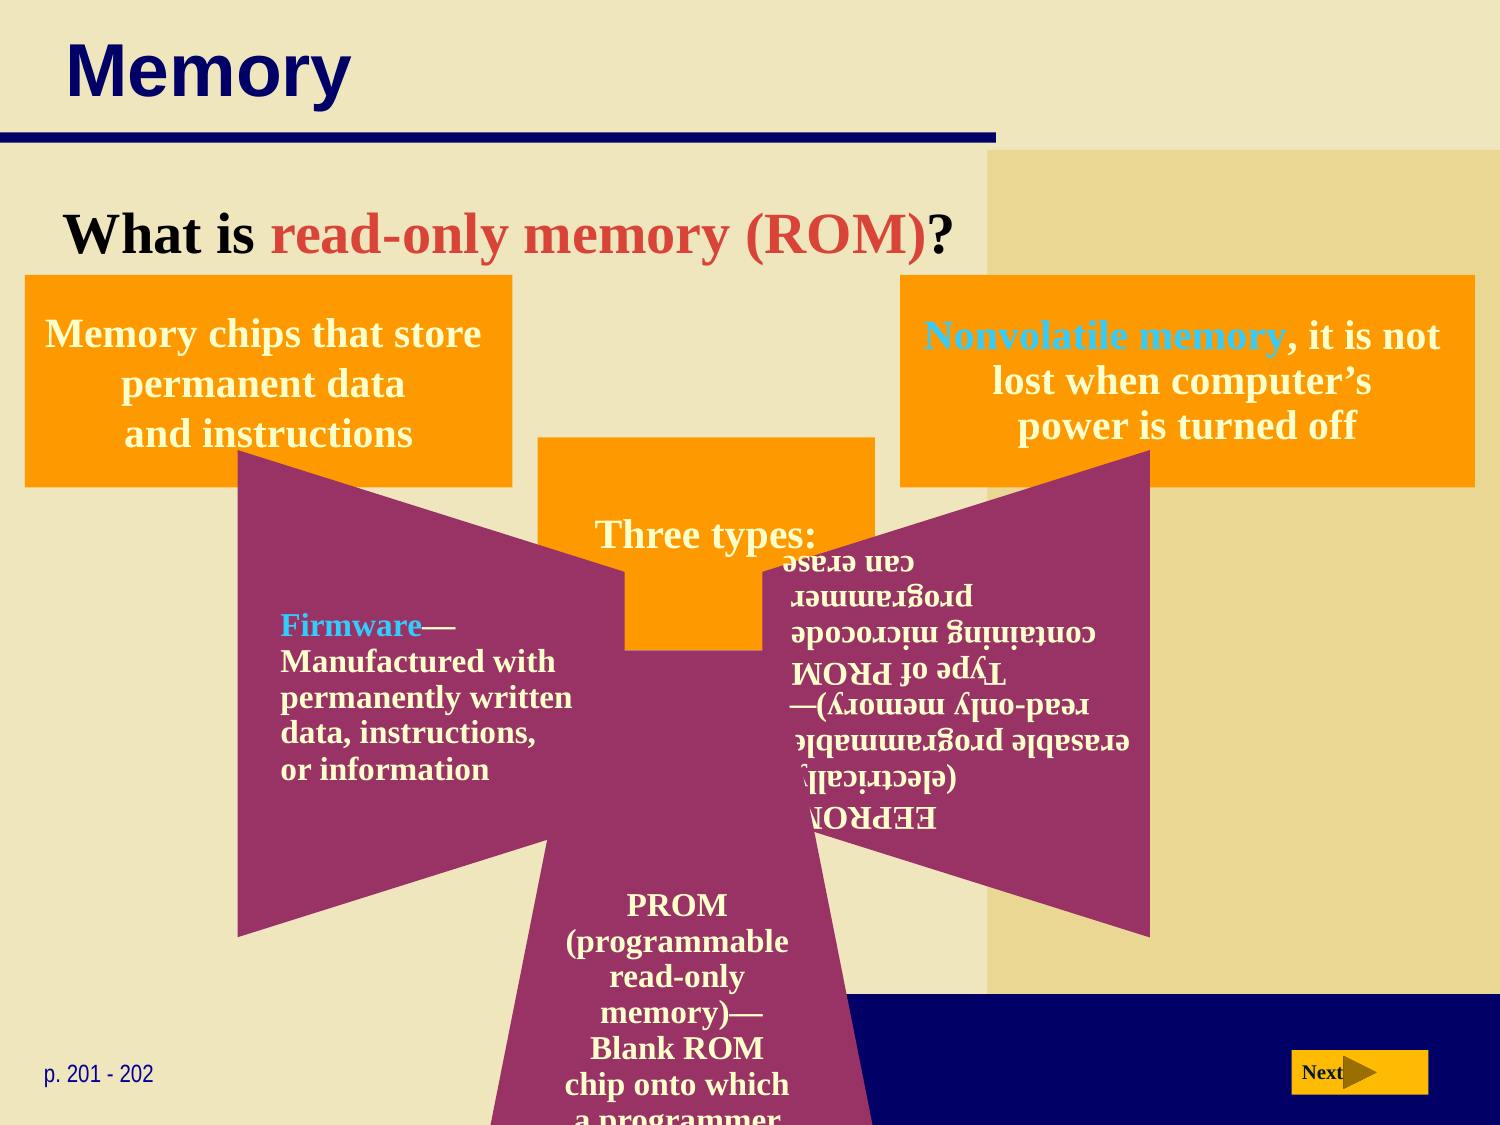

# Memory
What is read-only memory (ROM)?
Memory chips that store
permanent data
and instructions
Nonvolatile memory, it is not
lost when computer’s
power is turned off
Three types:

EEPROM
(electrically
erasable programmable
read-only memory)—
Type of PROM
containing microcode
programmer
can erase
Firmware—
Manufactured with
permanently written
data, instructions,
or information

PROM
(programmable
read-only
memory)—
Blank ROM
chip onto which
a programmer
can write permanently

p. 201 - 202

Next